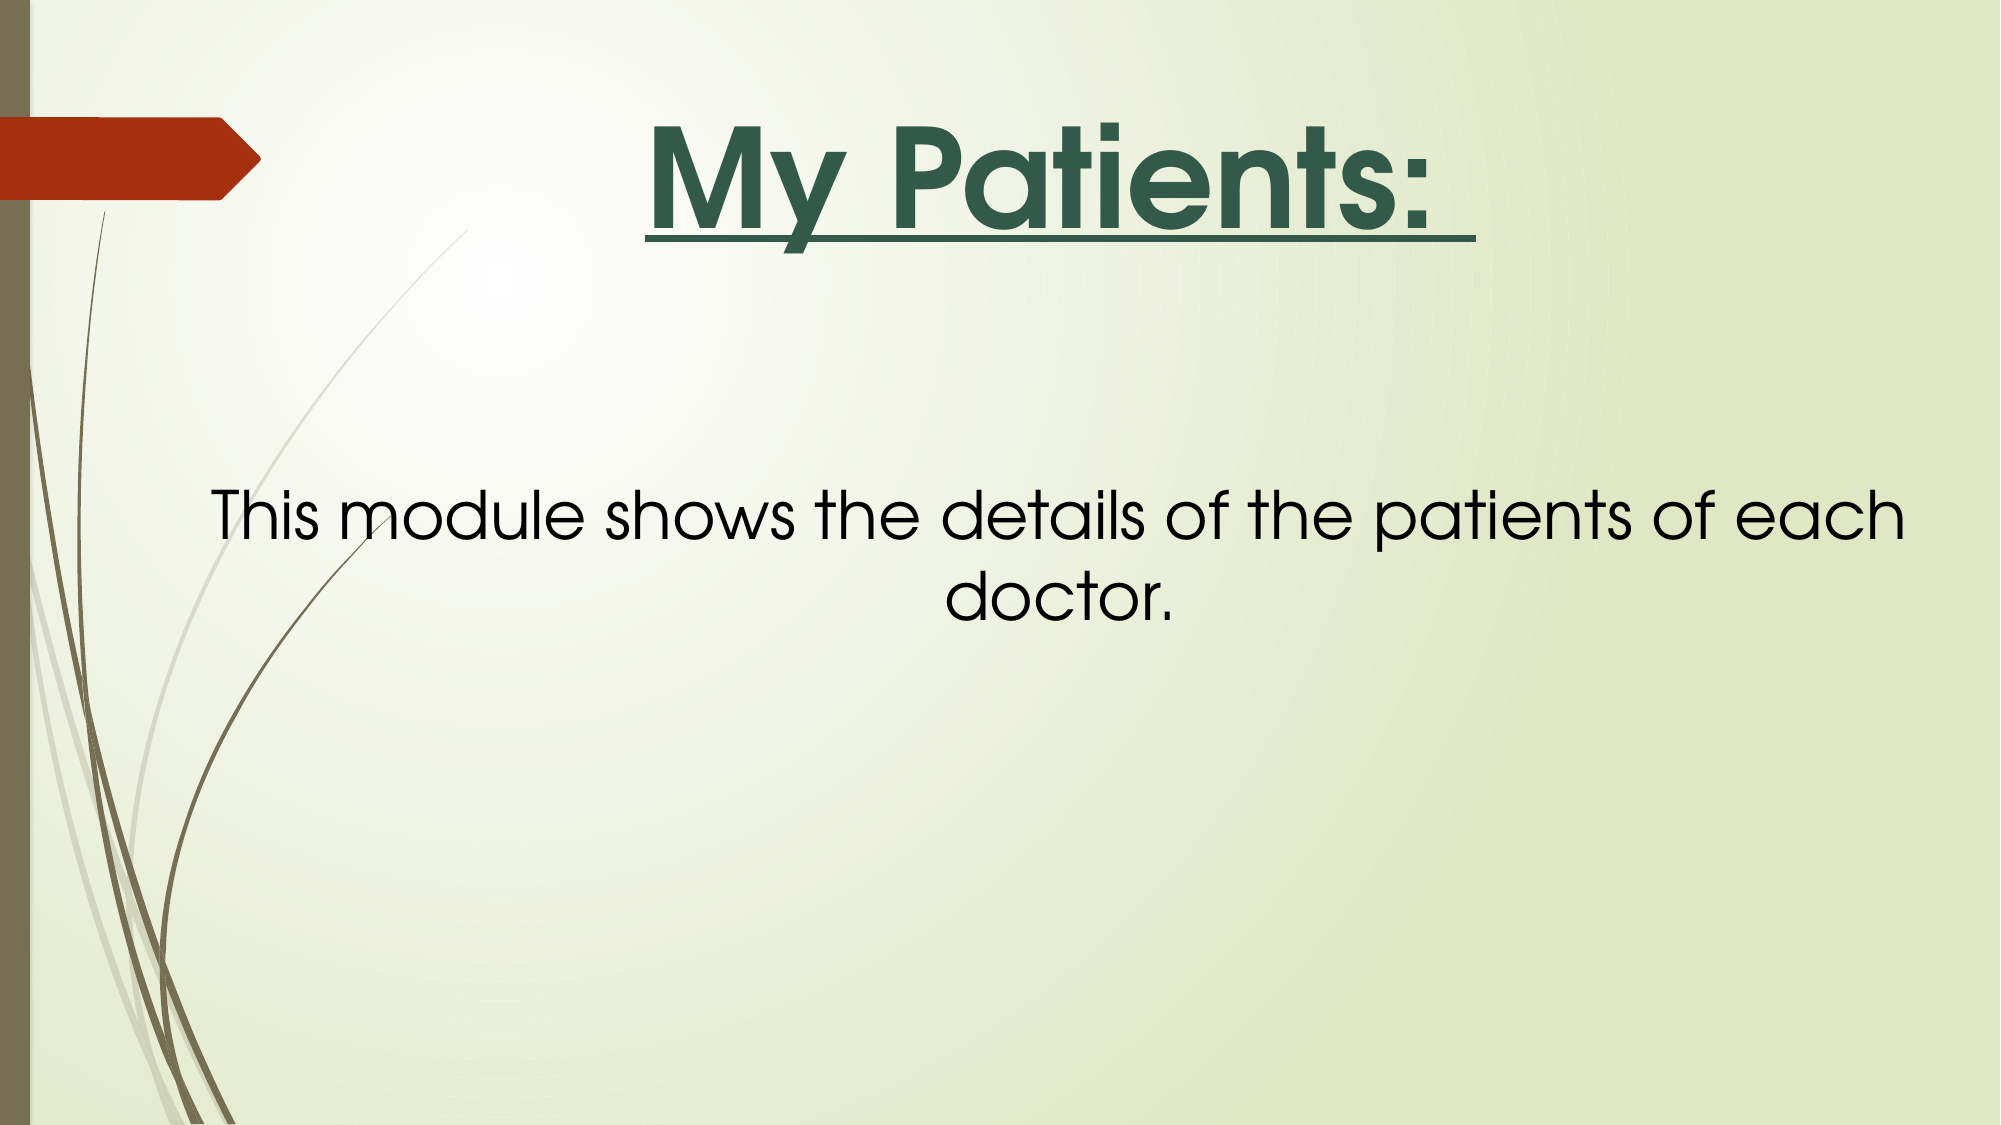

# My Patients:
This module shows the details of the patients of each doctor.